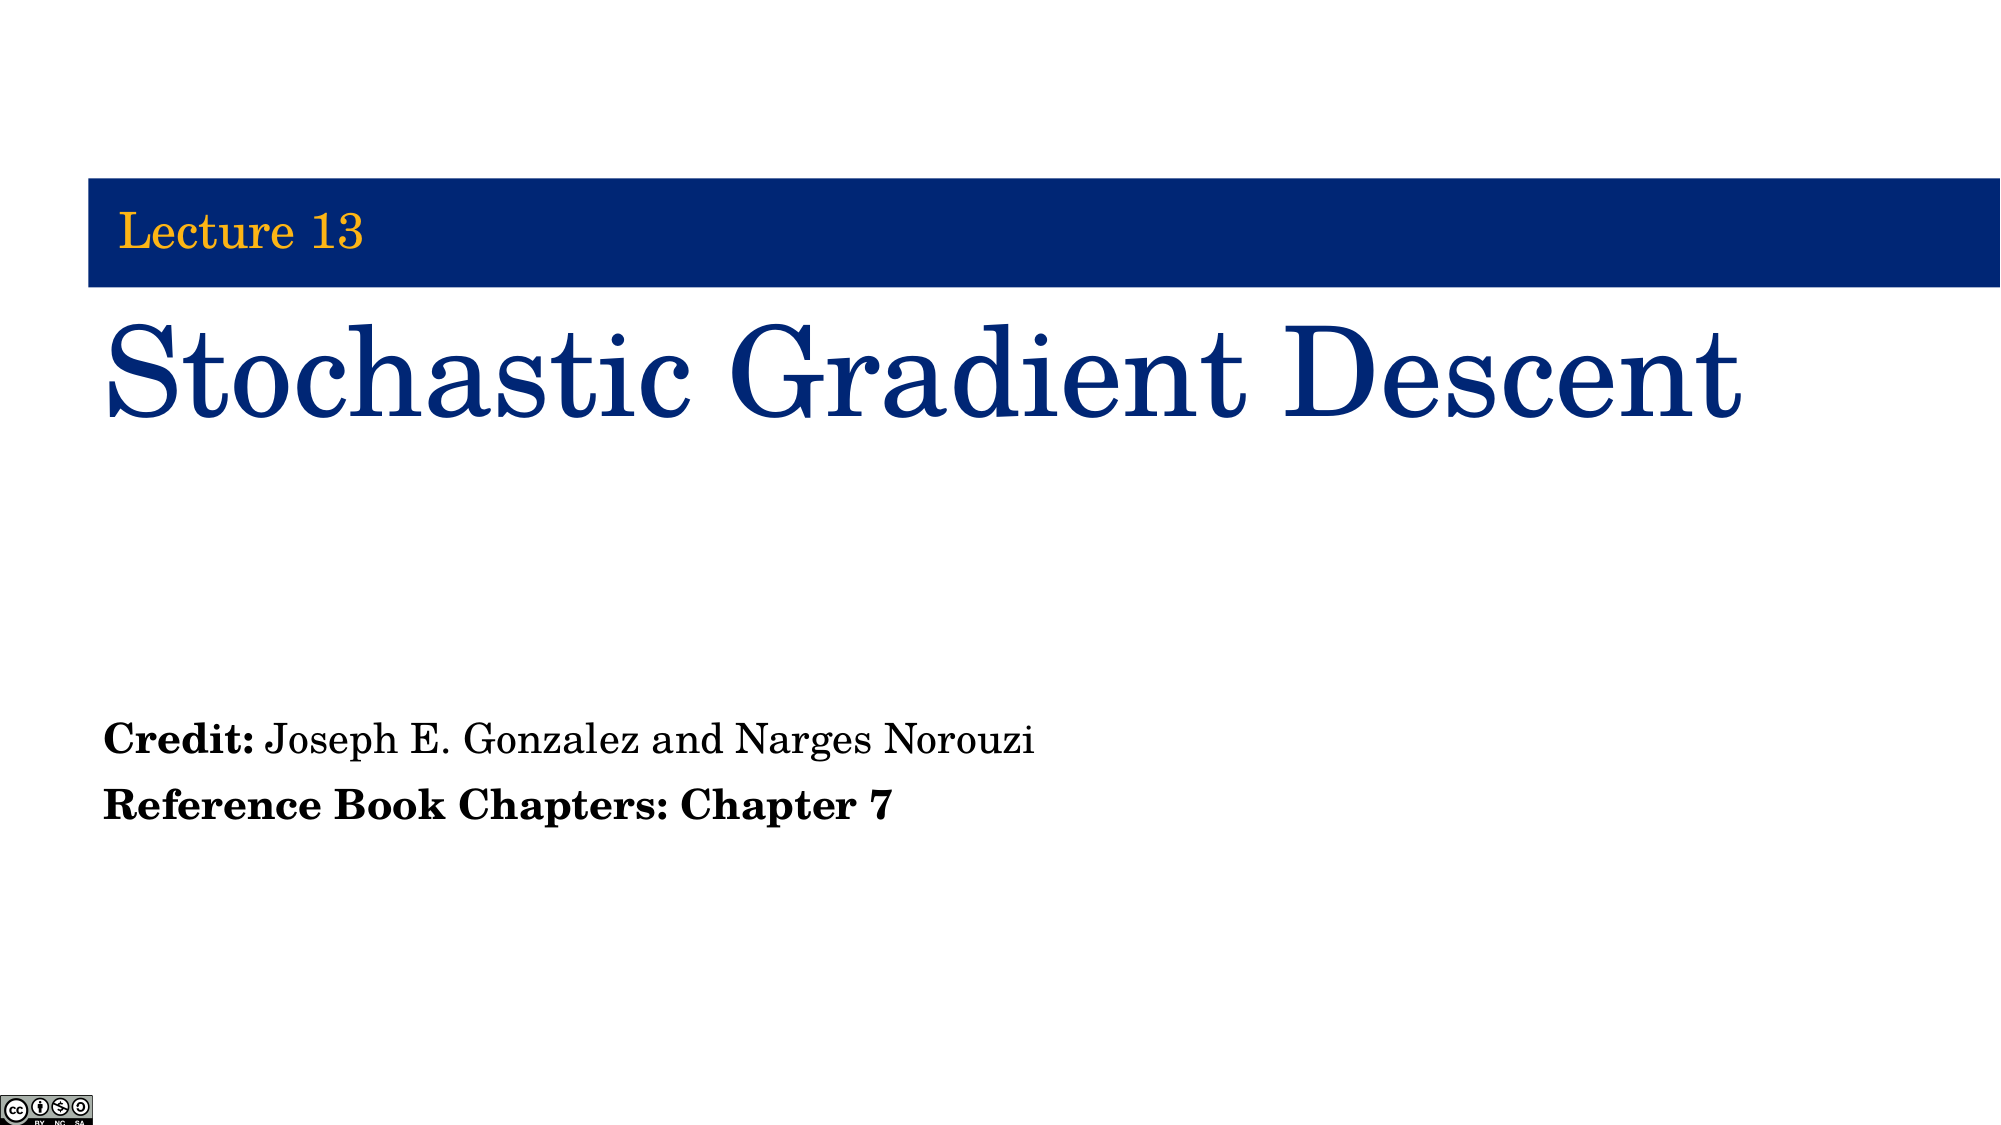

Lecture 13
# Stochastic Gradient Descent
Credit: Joseph E. Gonzalez and Narges Norouzi
Reference Book Chapters: Chapter 7